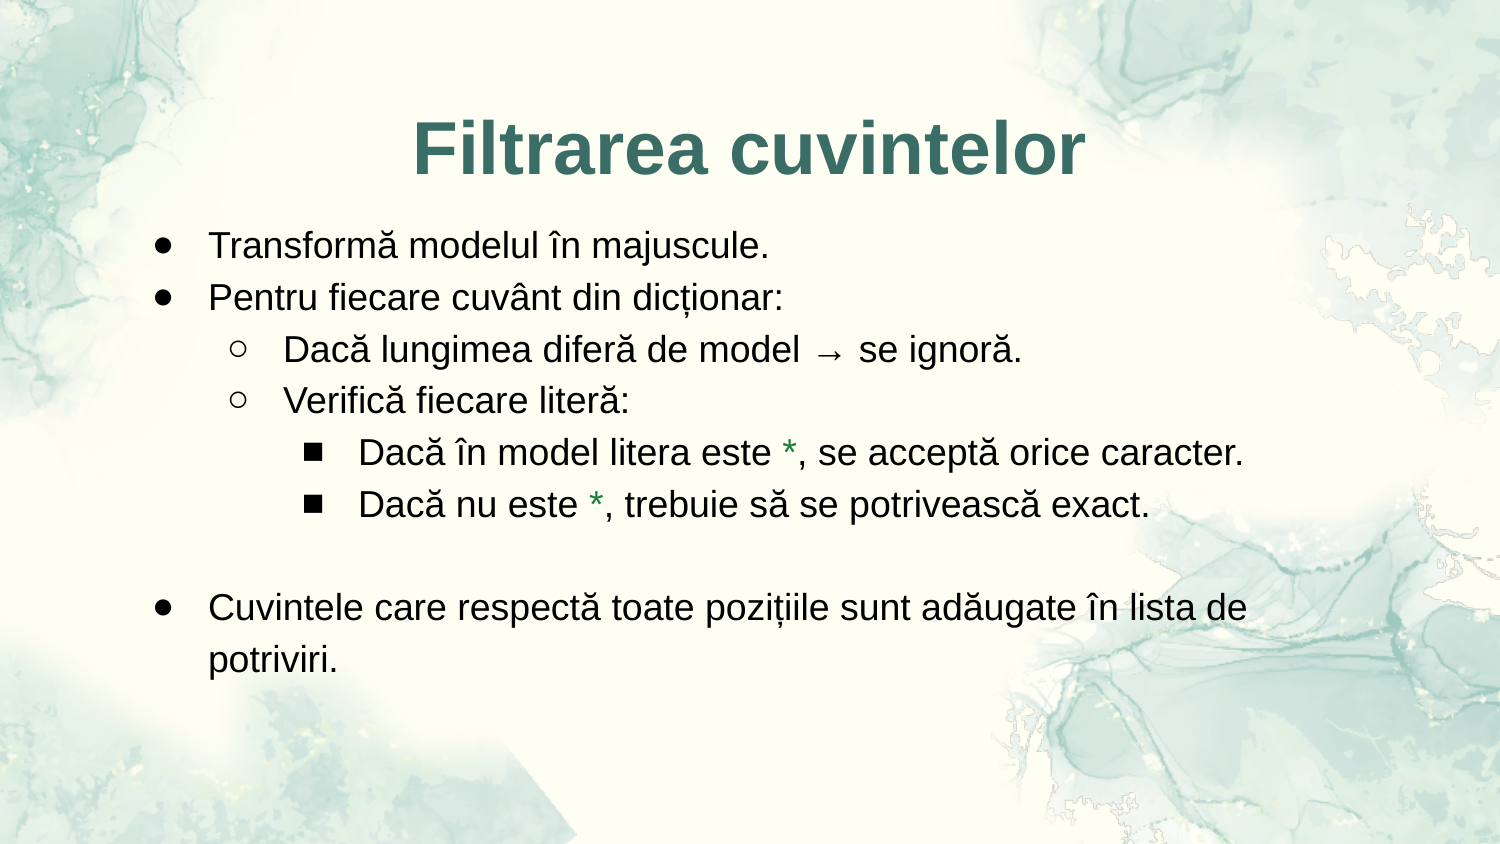

# Filtrarea cuvintelor
Transformă modelul în majuscule.
Pentru fiecare cuvânt din dicționar:
Dacă lungimea diferă de model → se ignoră.
Verifică fiecare literă:
Dacă în model litera este *, se acceptă orice caracter.
Dacă nu este *, trebuie să se potrivească exact.
Cuvintele care respectă toate pozițiile sunt adăugate în lista de potriviri.